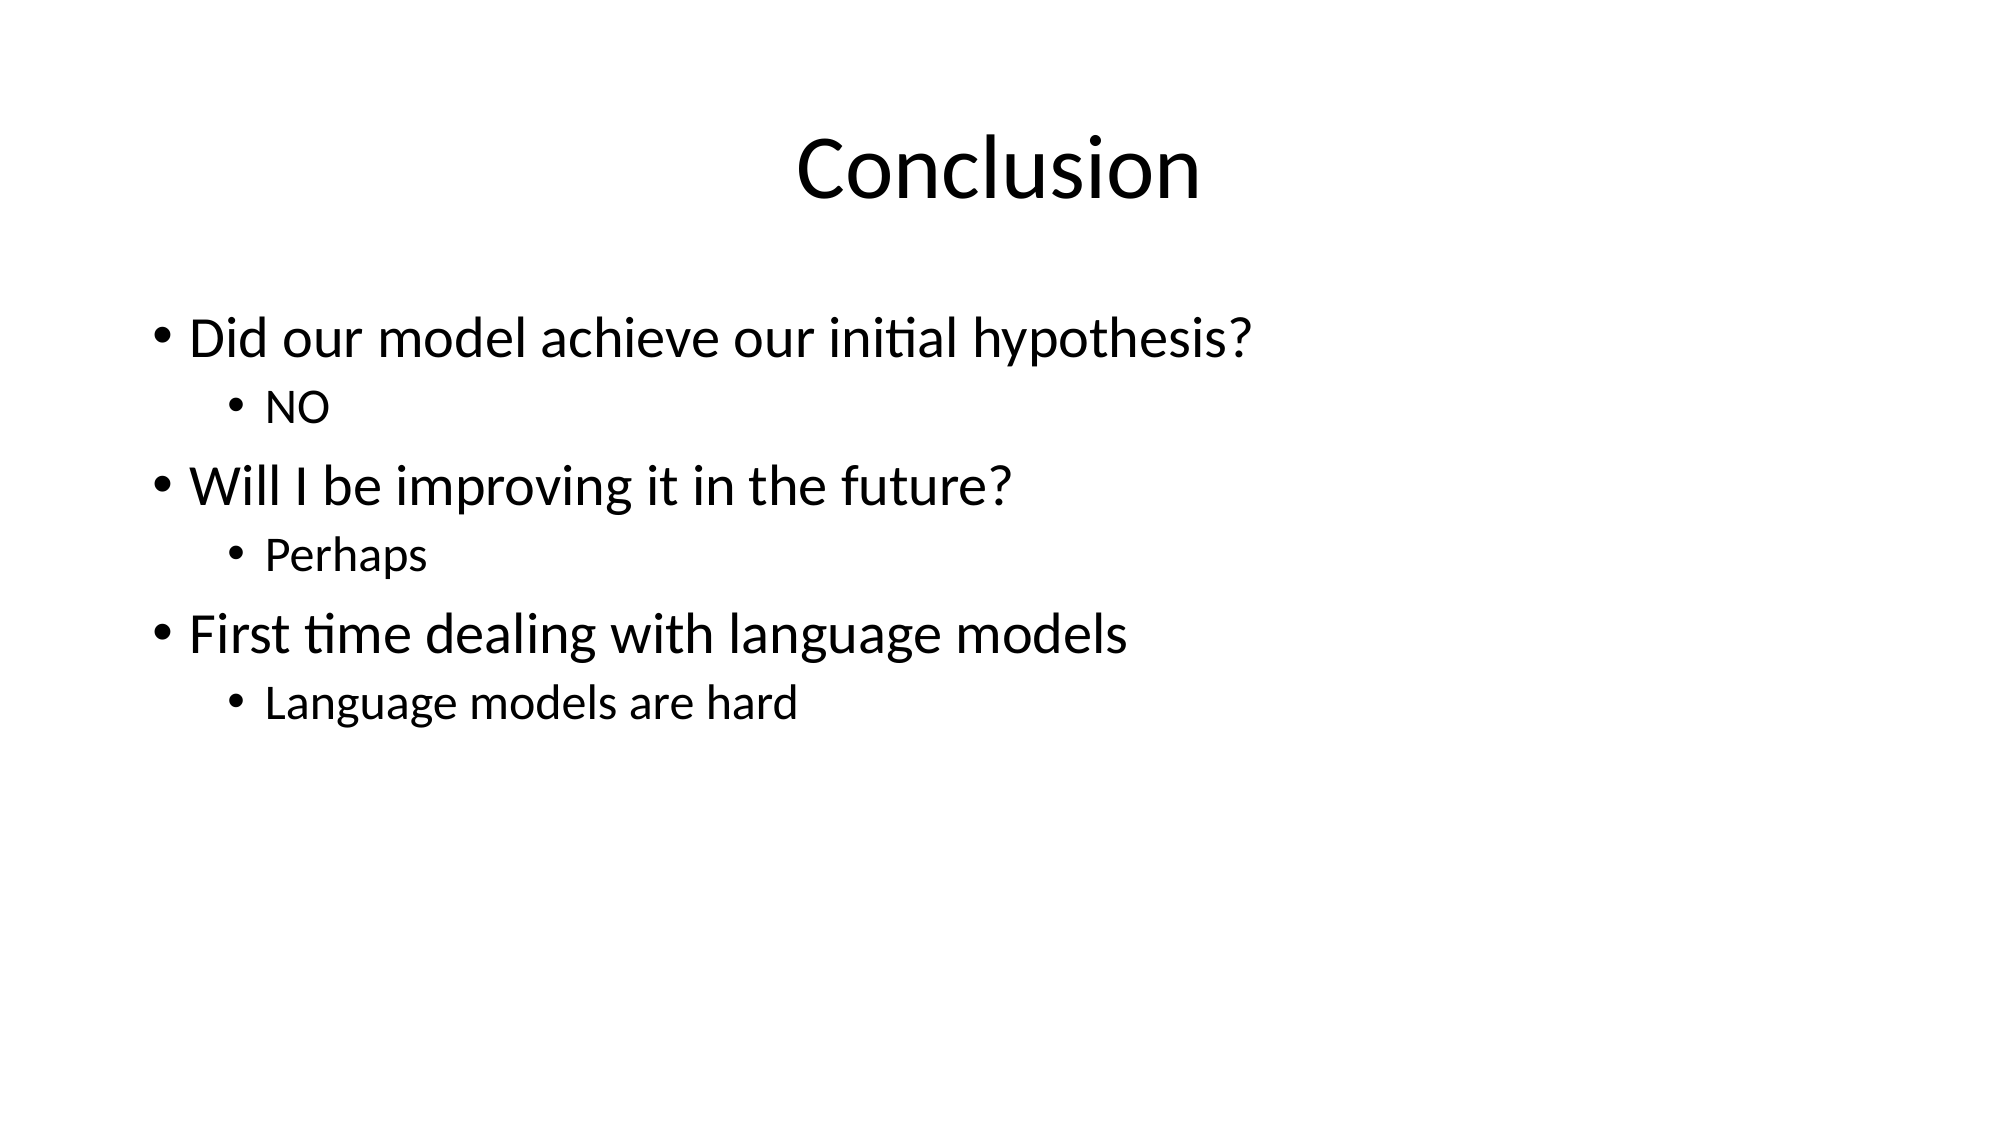

# Conclusion
Did our model achieve our initial hypothesis?
NO
Will I be improving it in the future?
Perhaps
First time dealing with language models
Language models are hard